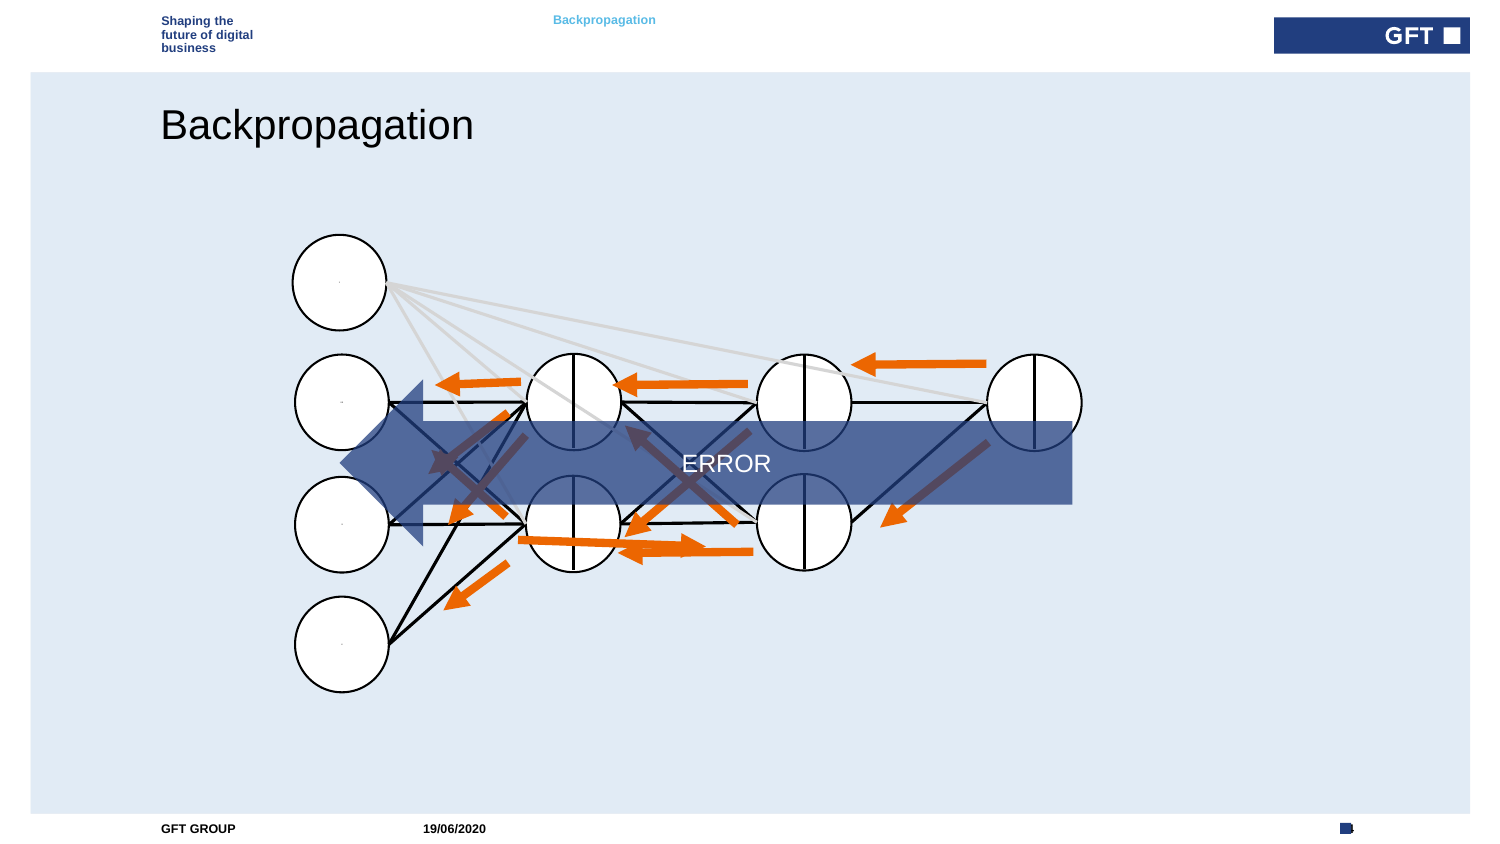

Backpropagation
Artificial neural networks 101
# Backpropagation
1

0.5

-3
4
ERROR
19/06/2020